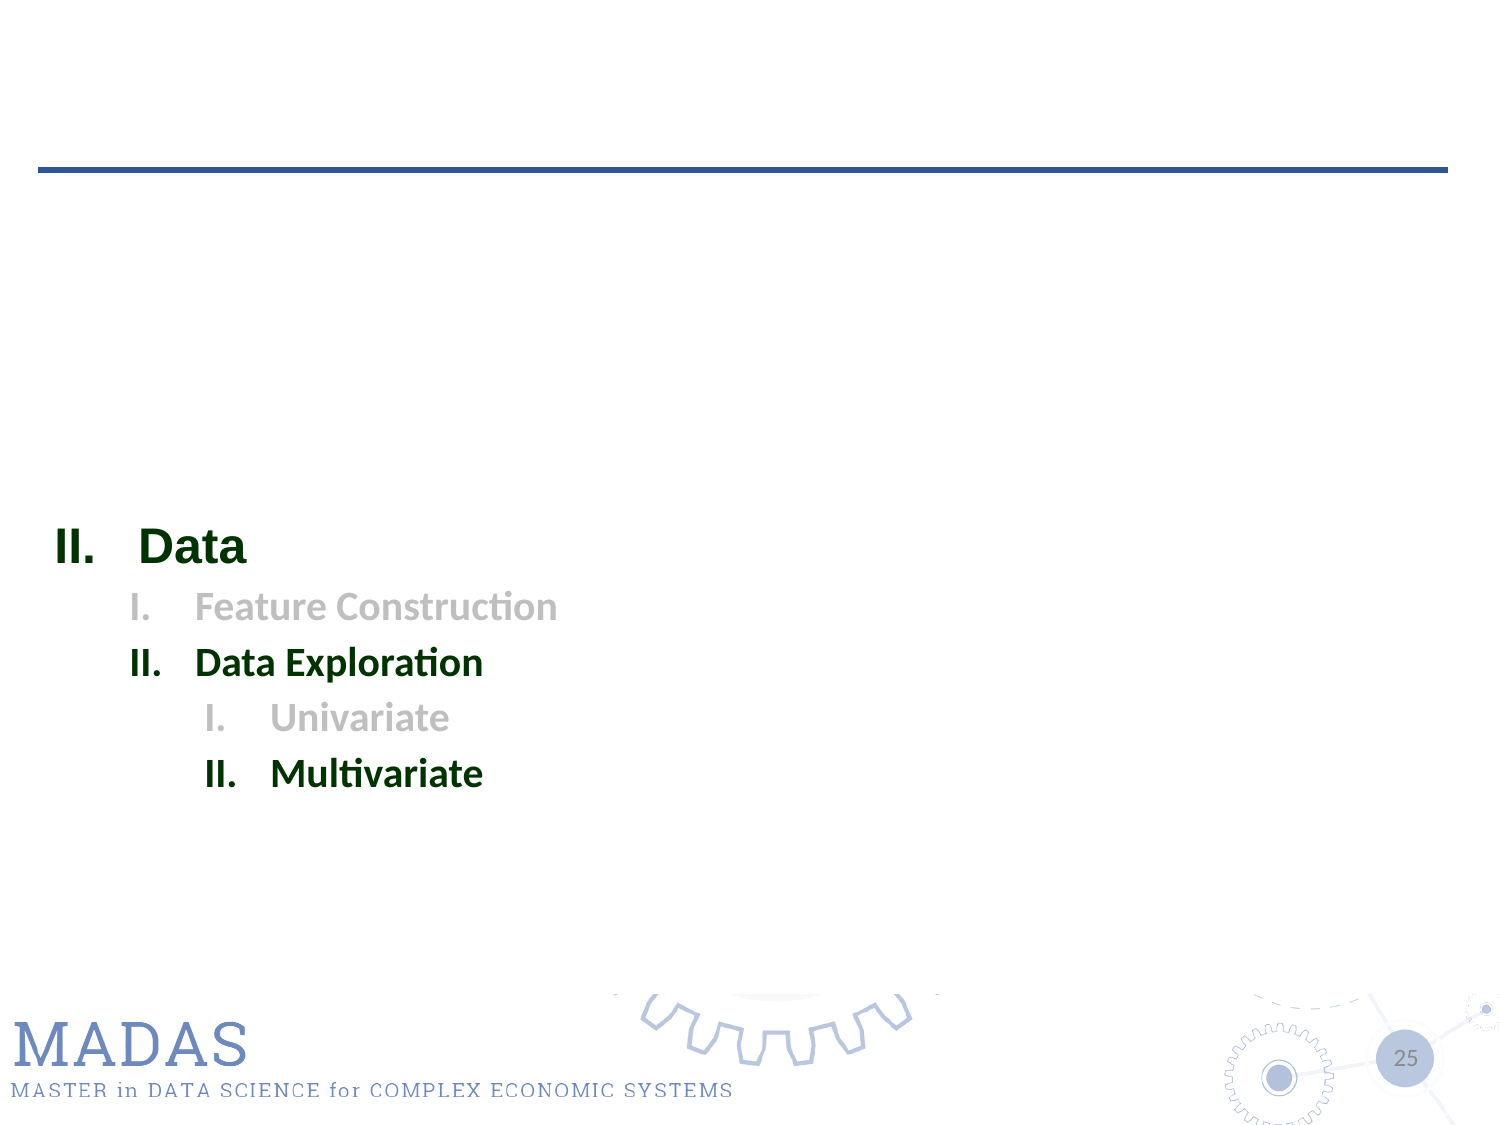

II.   Data
Feature Construction
Data Exploration
Univariate
Multivariate